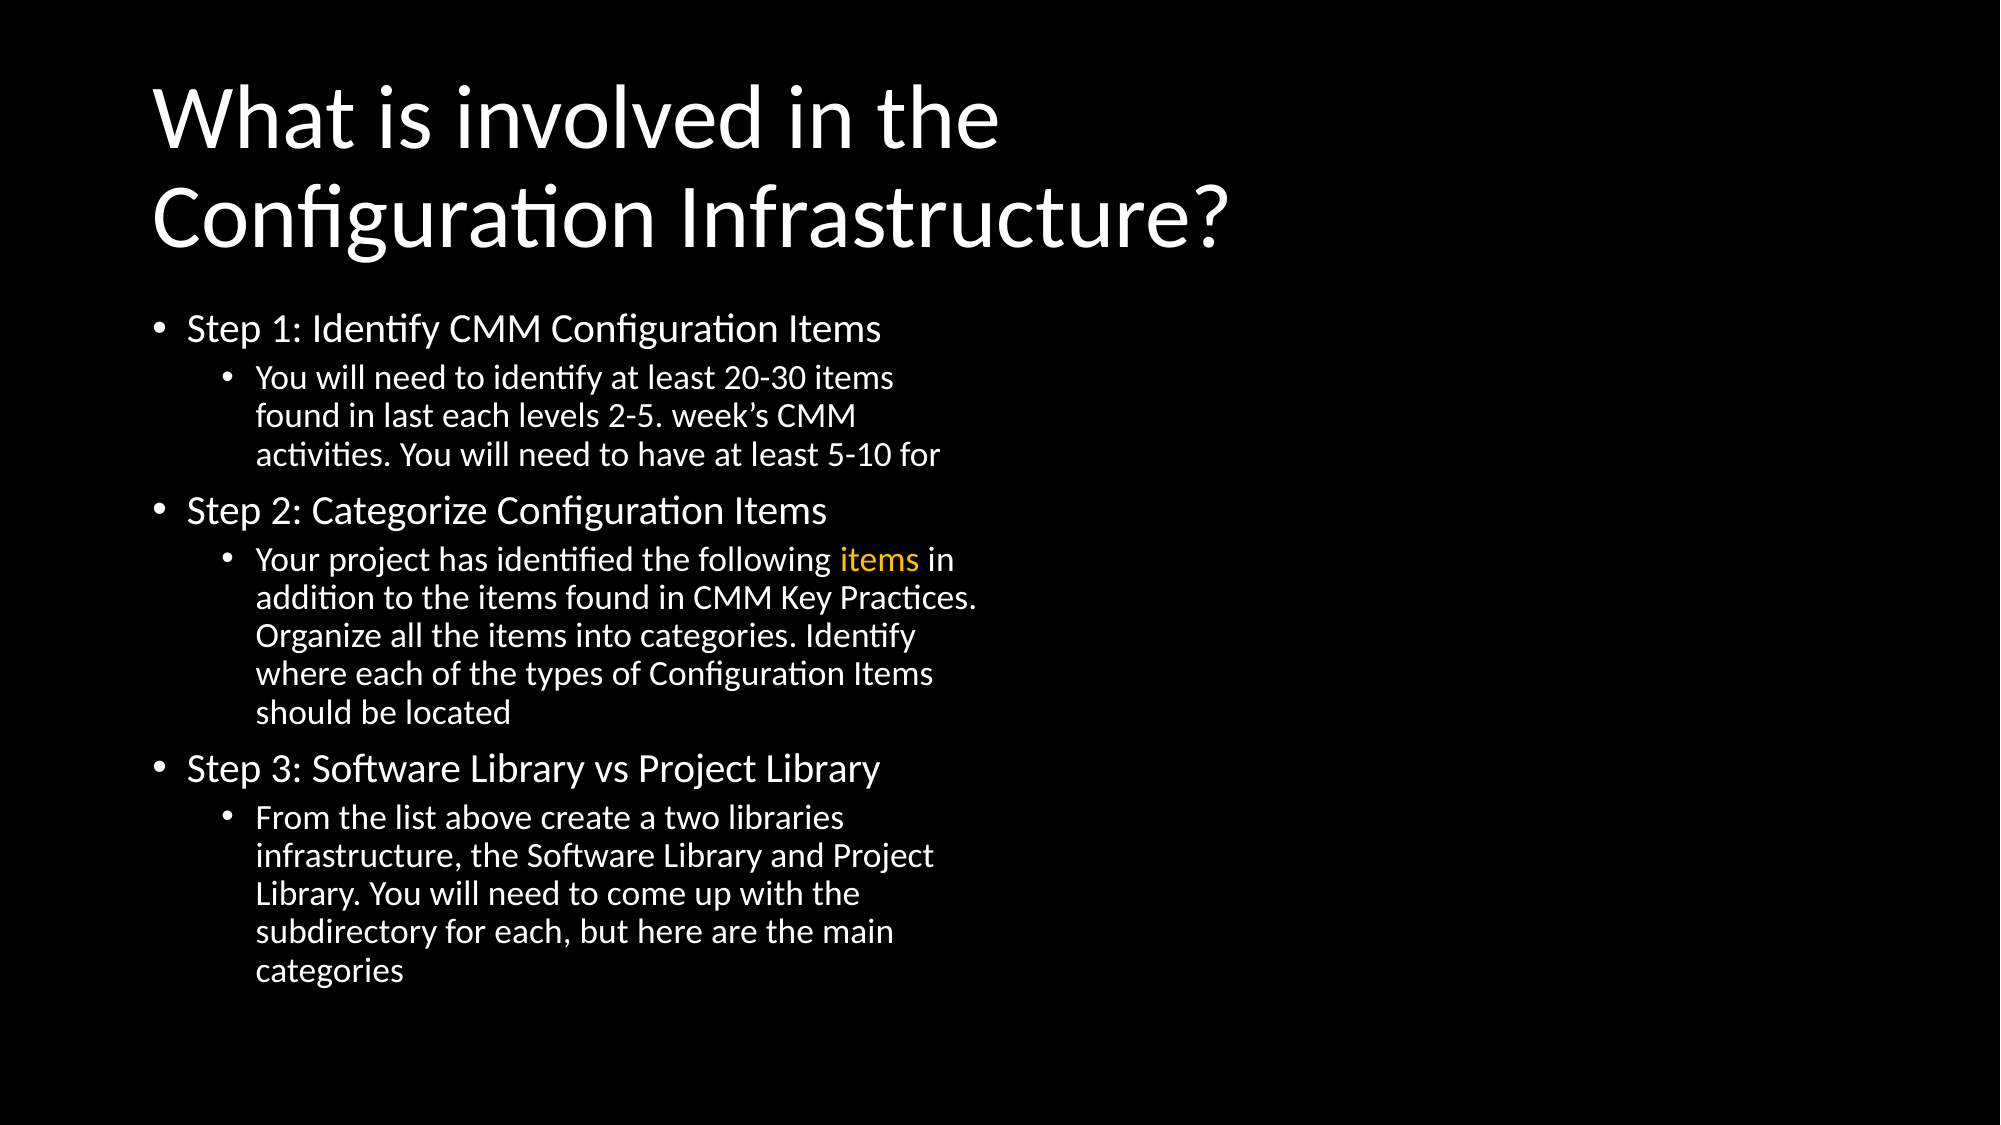

# What is involved in the Configuration Infrastructure?
Step 1: Identify CMM Configuration Items
You will need to identify at least 20-30 items found in last each levels 2-5. week’s CMM activities. You will need to have at least 5-10 for
Step 2: Categorize Configuration Items
Your project has identified the following items in addition to the items found in CMM Key Practices. Organize all the items into categories. Identify where each of the types of Configuration Items should be located
Step 3: Software Library vs Project Library
From the list above create a two libraries infrastructure, the Software Library and Project Library. You will need to come up with the subdirectory for each, but here are the main categories